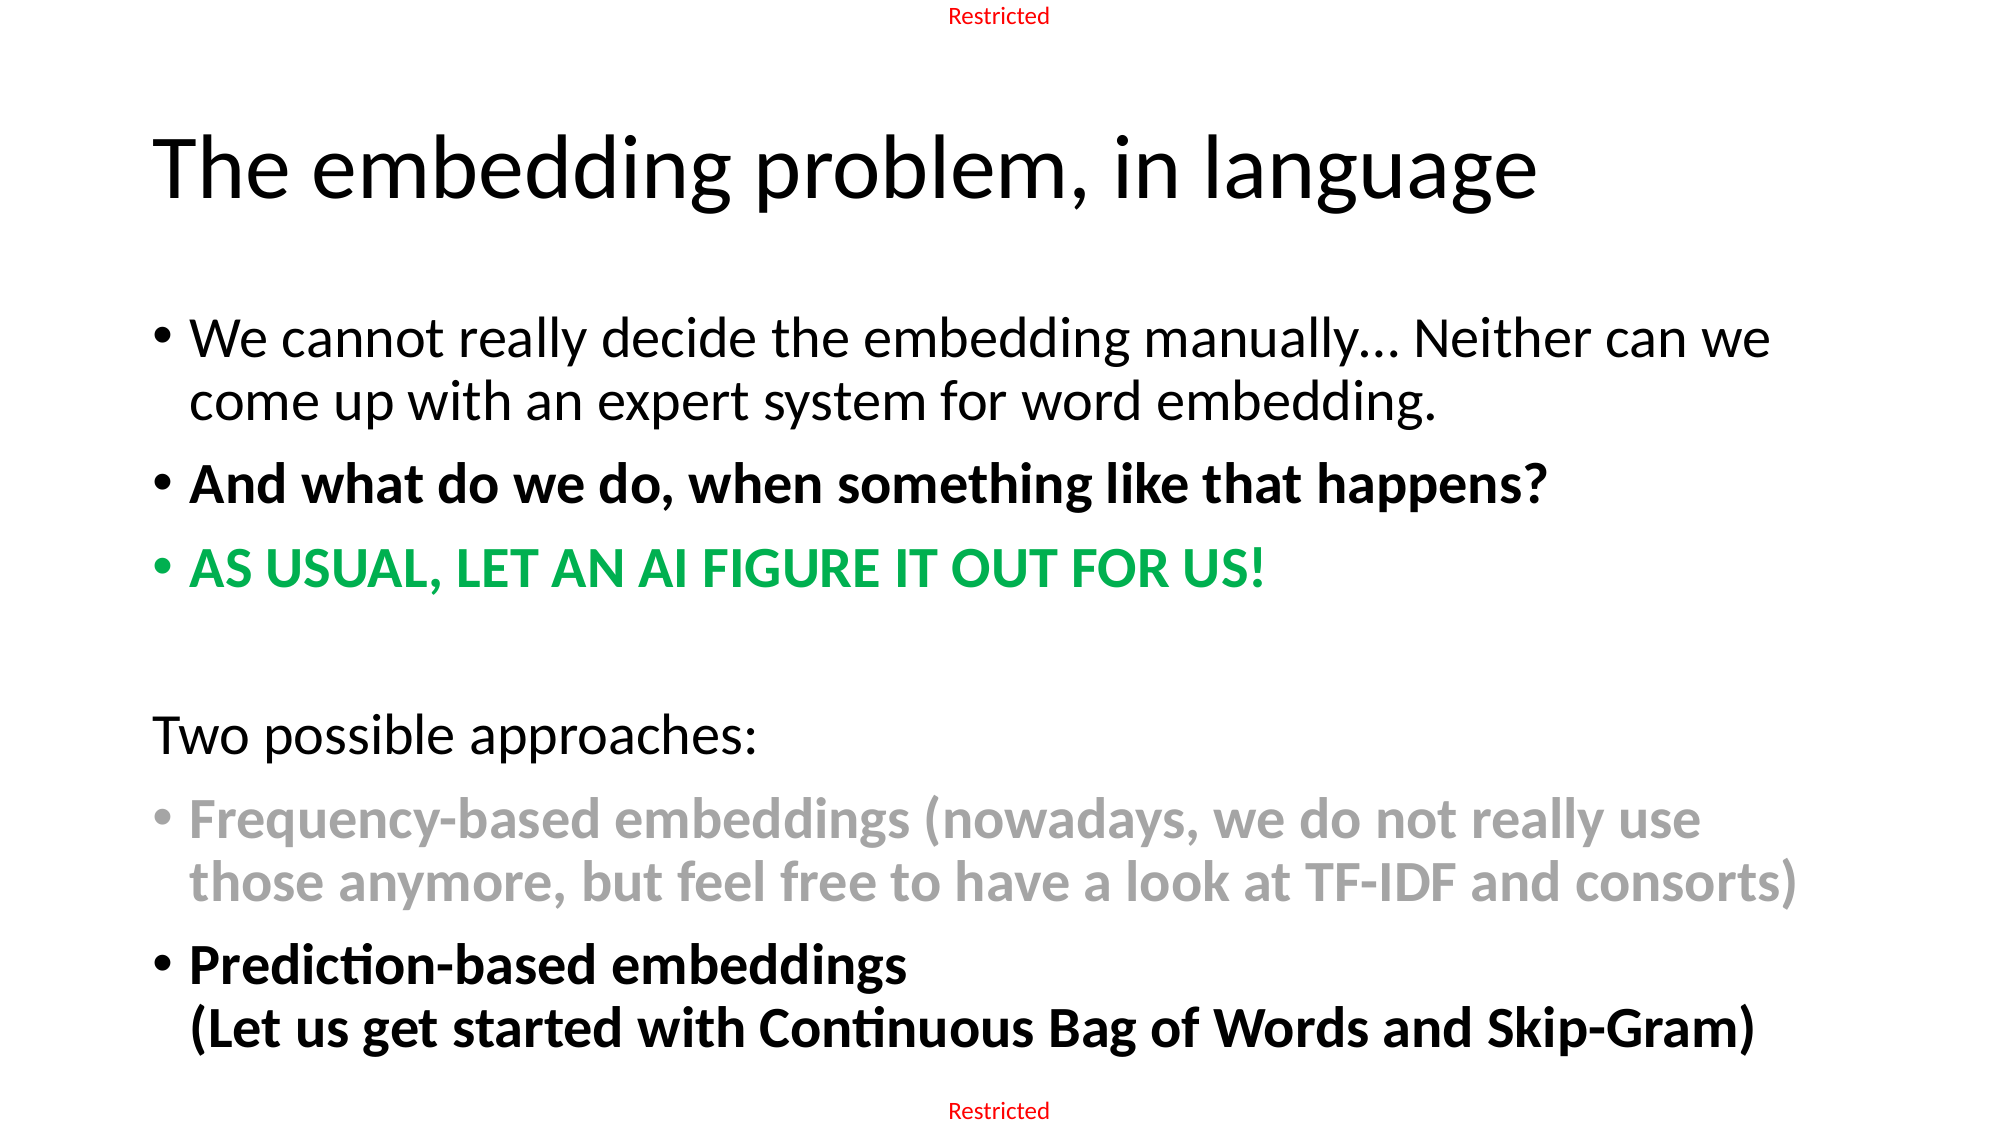

# The embedding problem, in language
We cannot really decide the embedding manually… Neither can we come up with an expert system for word embedding.
And what do we do, when something like that happens?
AS USUAL, LET AN AI FIGURE IT OUT FOR US!

Two possible approaches:
Frequency-based embeddings (nowadays, we do not really use those anymore, but feel free to have a look at TF-IDF and consorts)
Prediction-based embeddings
(Let us get started with Continuous Bag of Words and Skip-Gram)